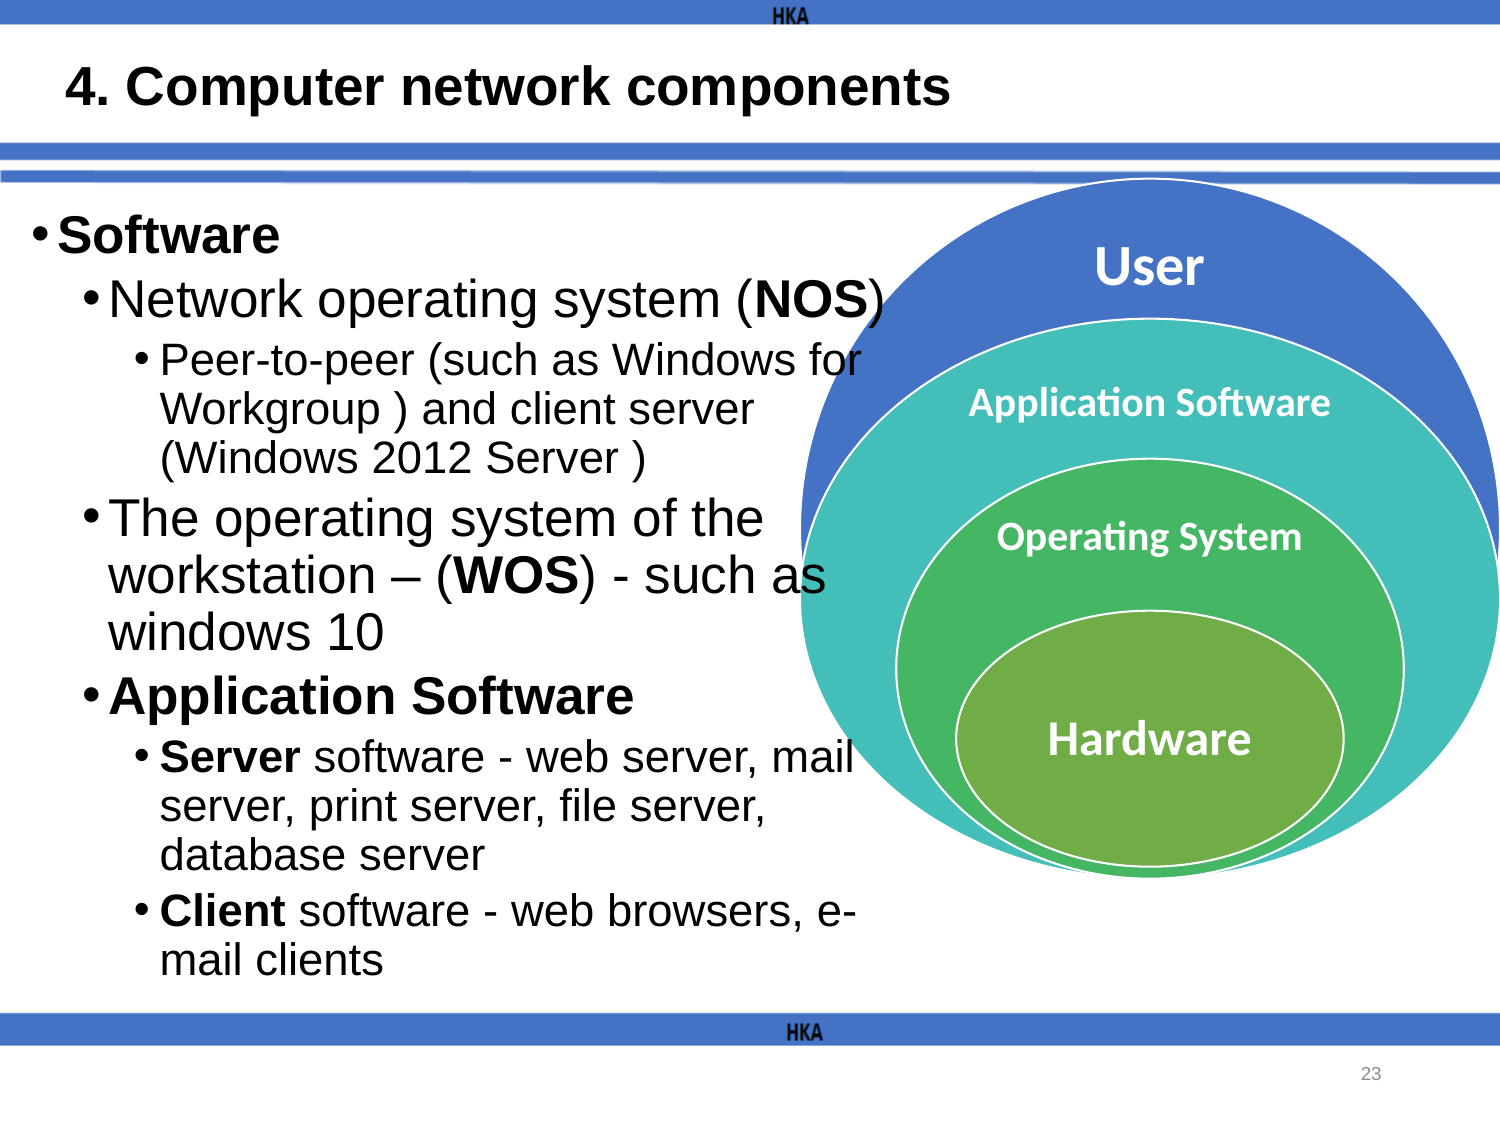

# 4. Computer network components
User
Application Software
Operating System
Hardware
Software
Network operating system (NOS)
Peer-to-peer (such as Windows for Workgroup ) and client server (Windows 2012 Server )
The operating system of the workstation – (WOS) - such as windows 10
Application Software
Server software - web server, mail server, print server, file server, database server
Client software - web browsers, e-mail clients

23